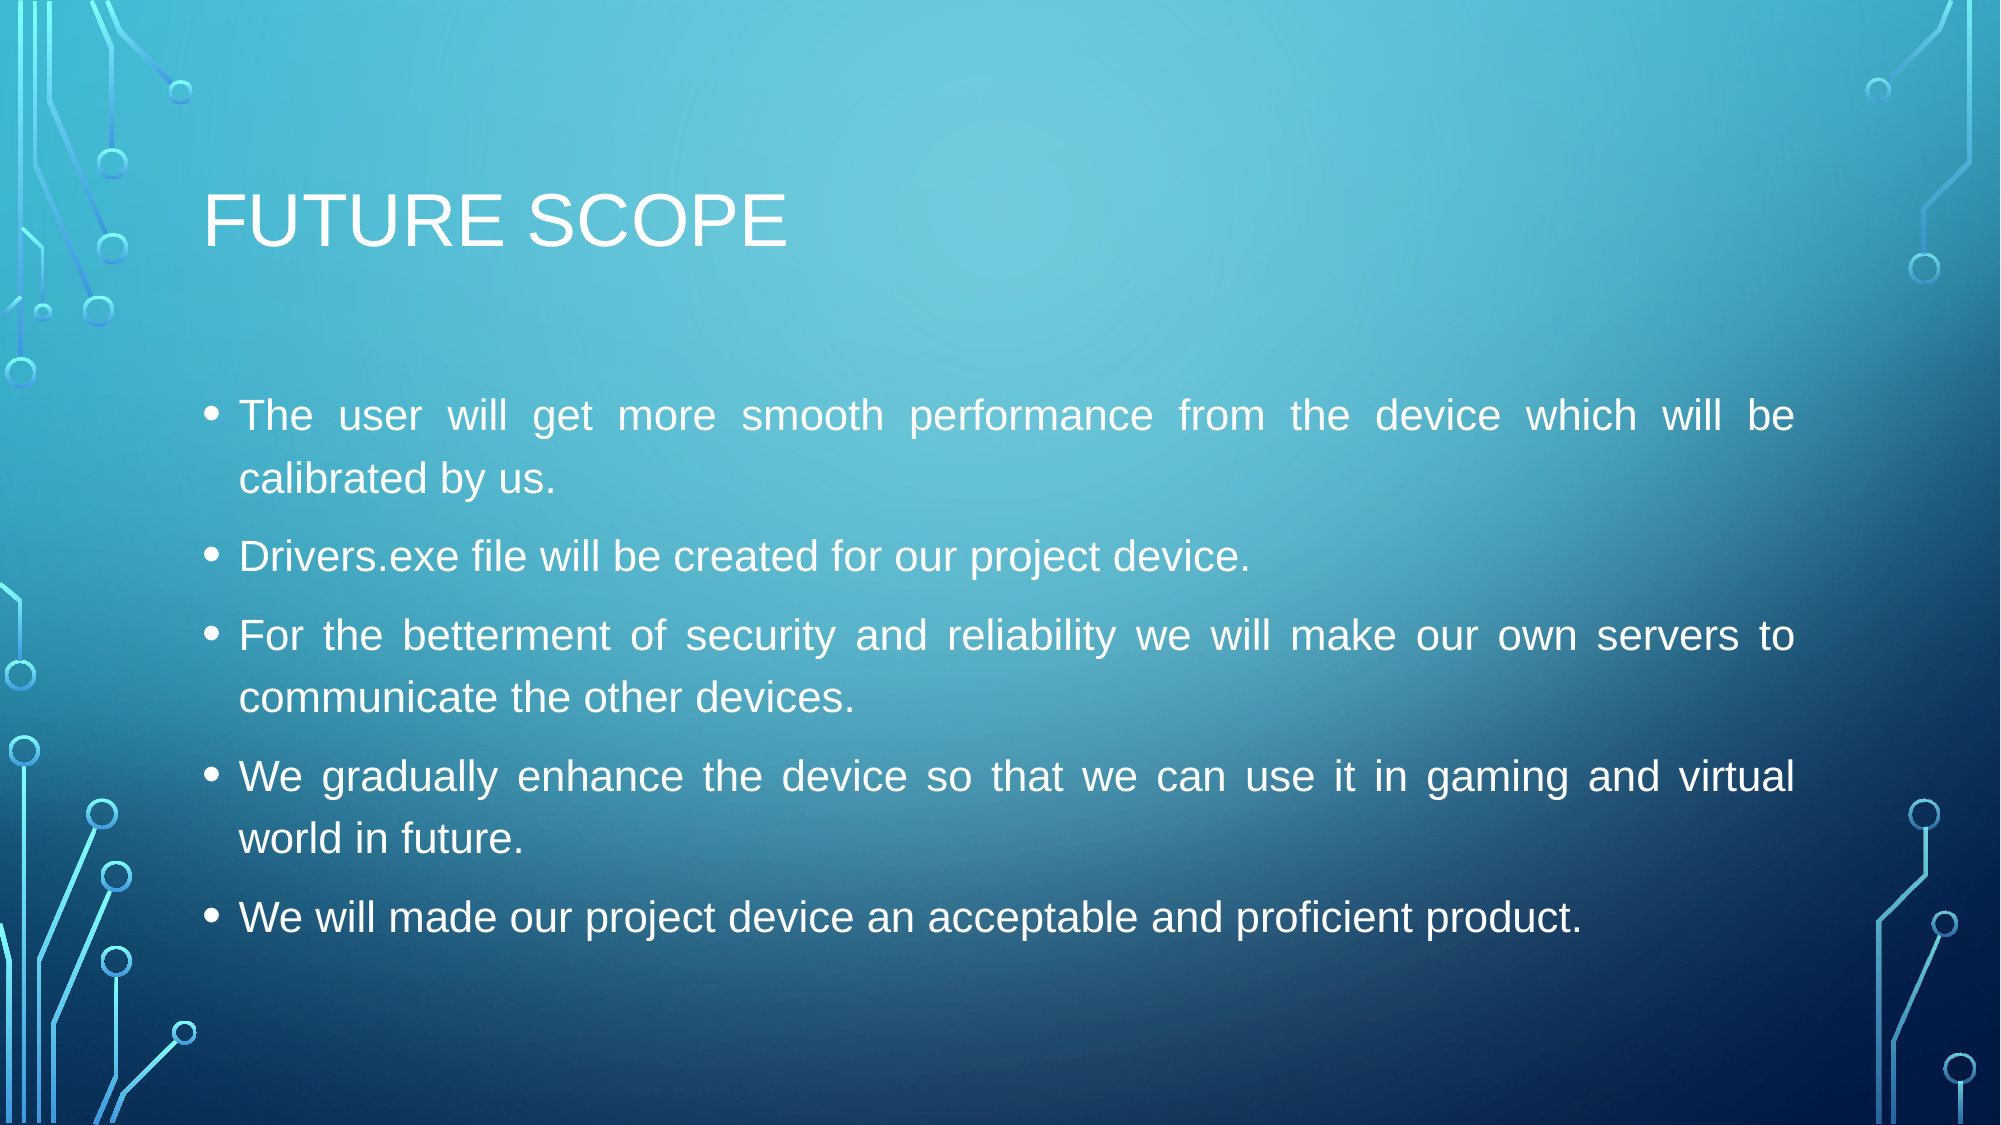

# FUTURE SCOPE
The user will get more smooth performance from the device which will be calibrated by us.
Drivers.exe file will be created for our project device.
For the betterment of security and reliability we will make our own servers to communicate the other devices.
We gradually enhance the device so that we can use it in gaming and virtual world in future.
We will made our project device an acceptable and proficient product.